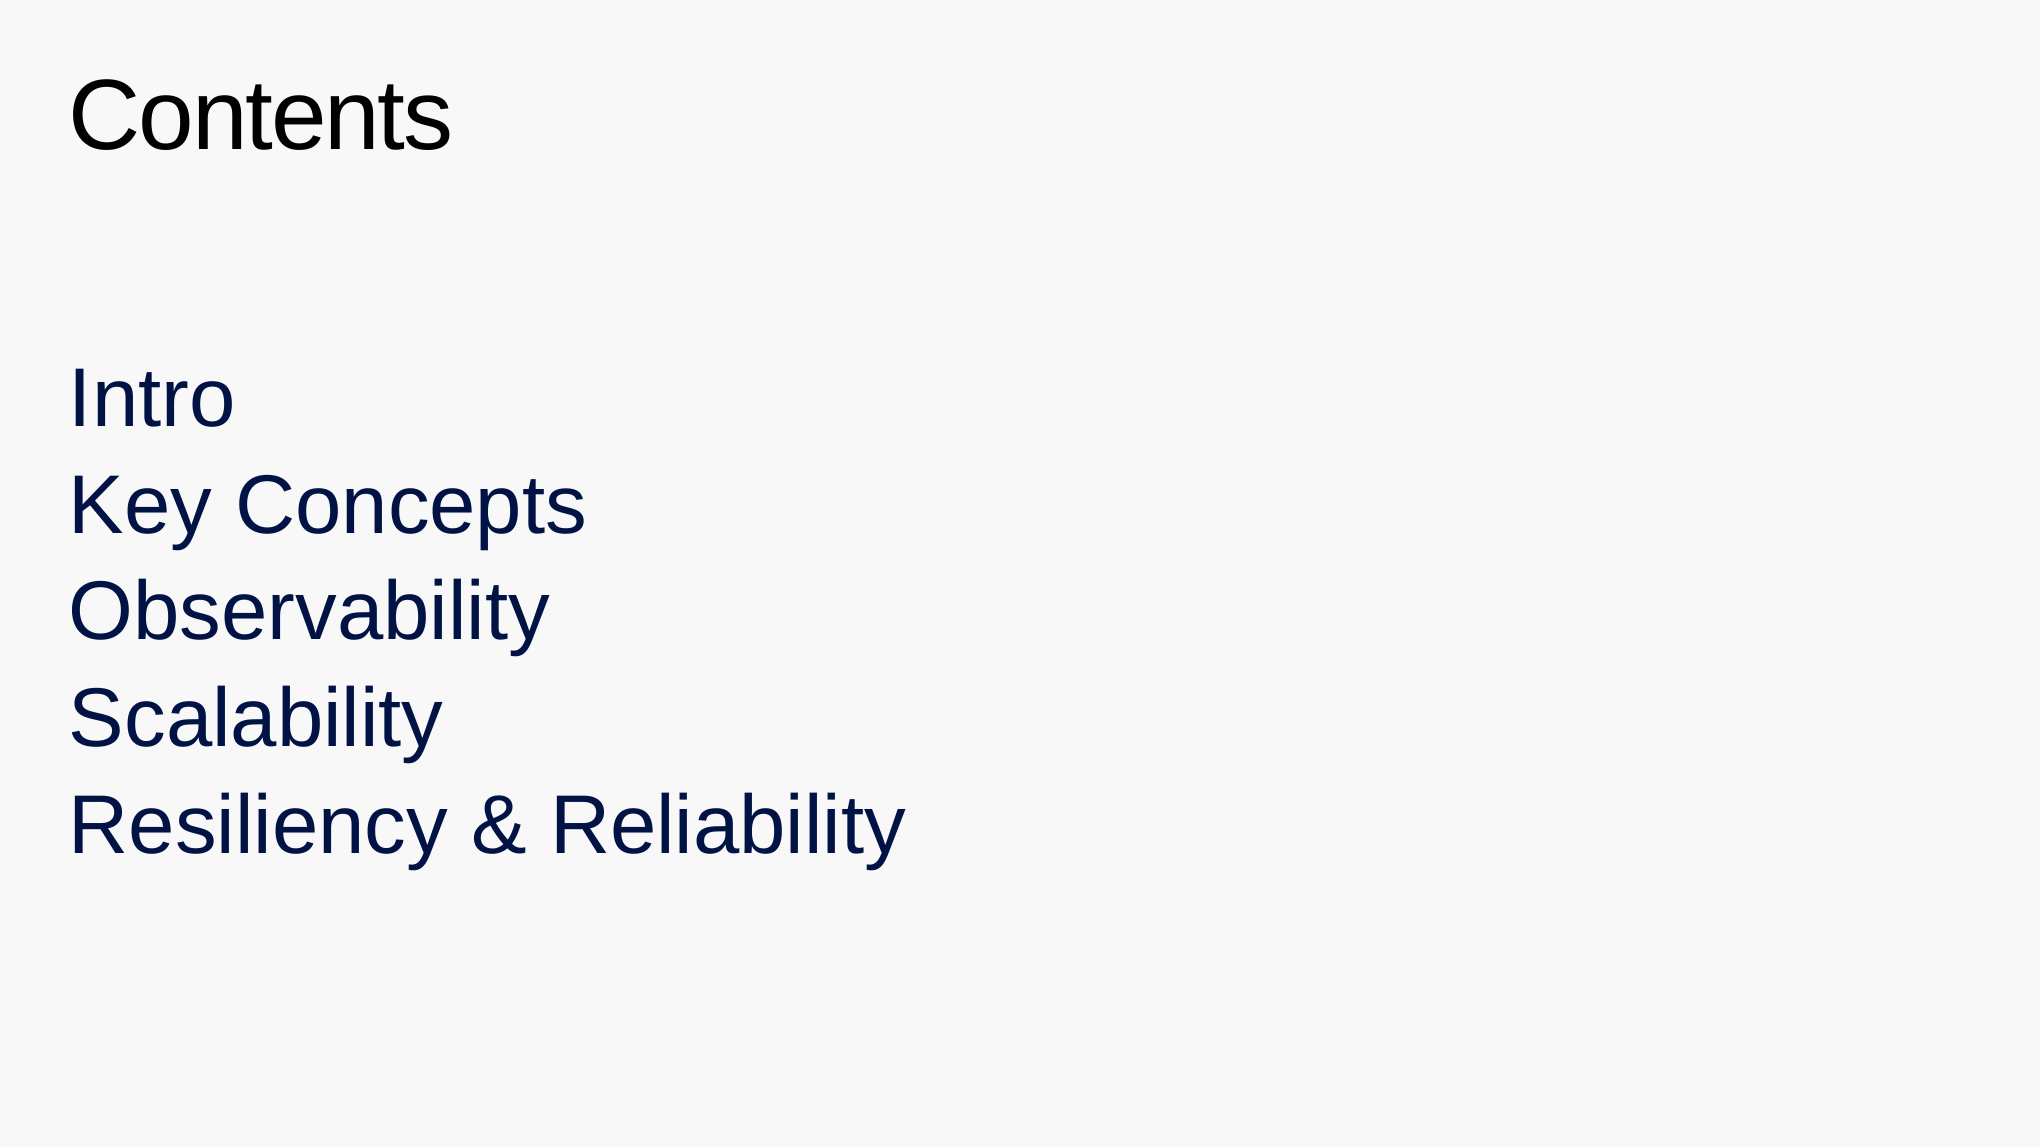

# Contents
Intro
Key Concepts
Observability
Scalability
Resiliency & Reliability